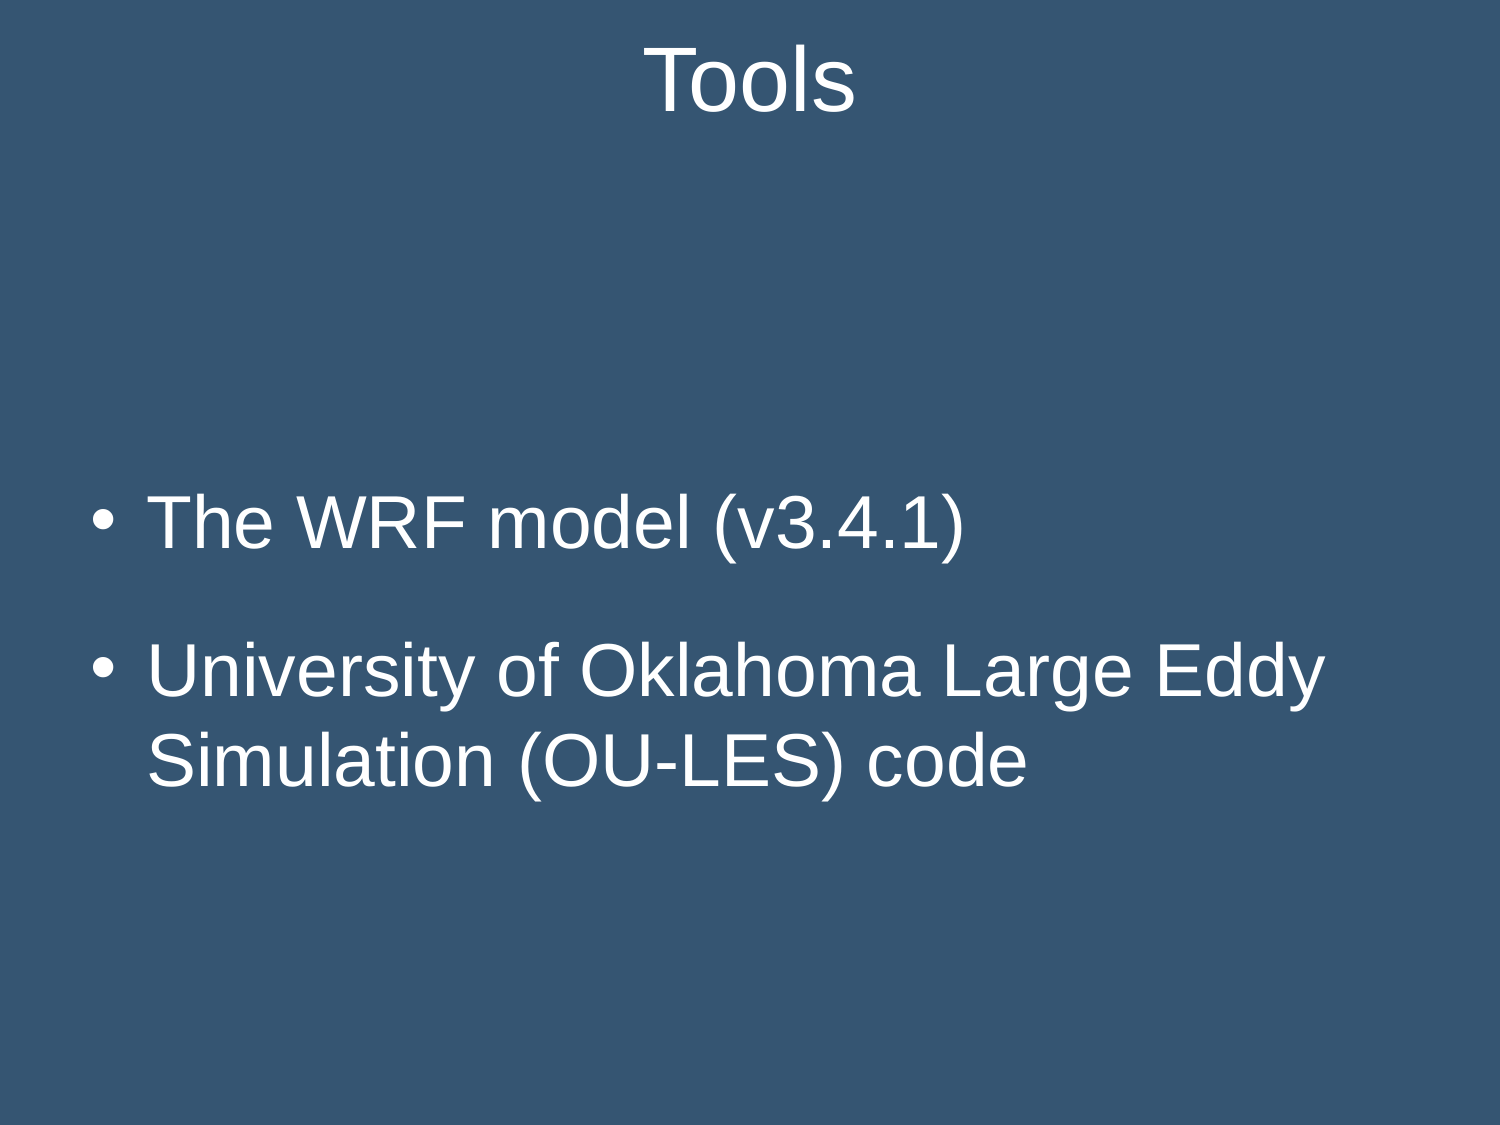

# Tools
The WRF model (v3.4.1)
University of Oklahoma Large Eddy Simulation (OU-LES) code